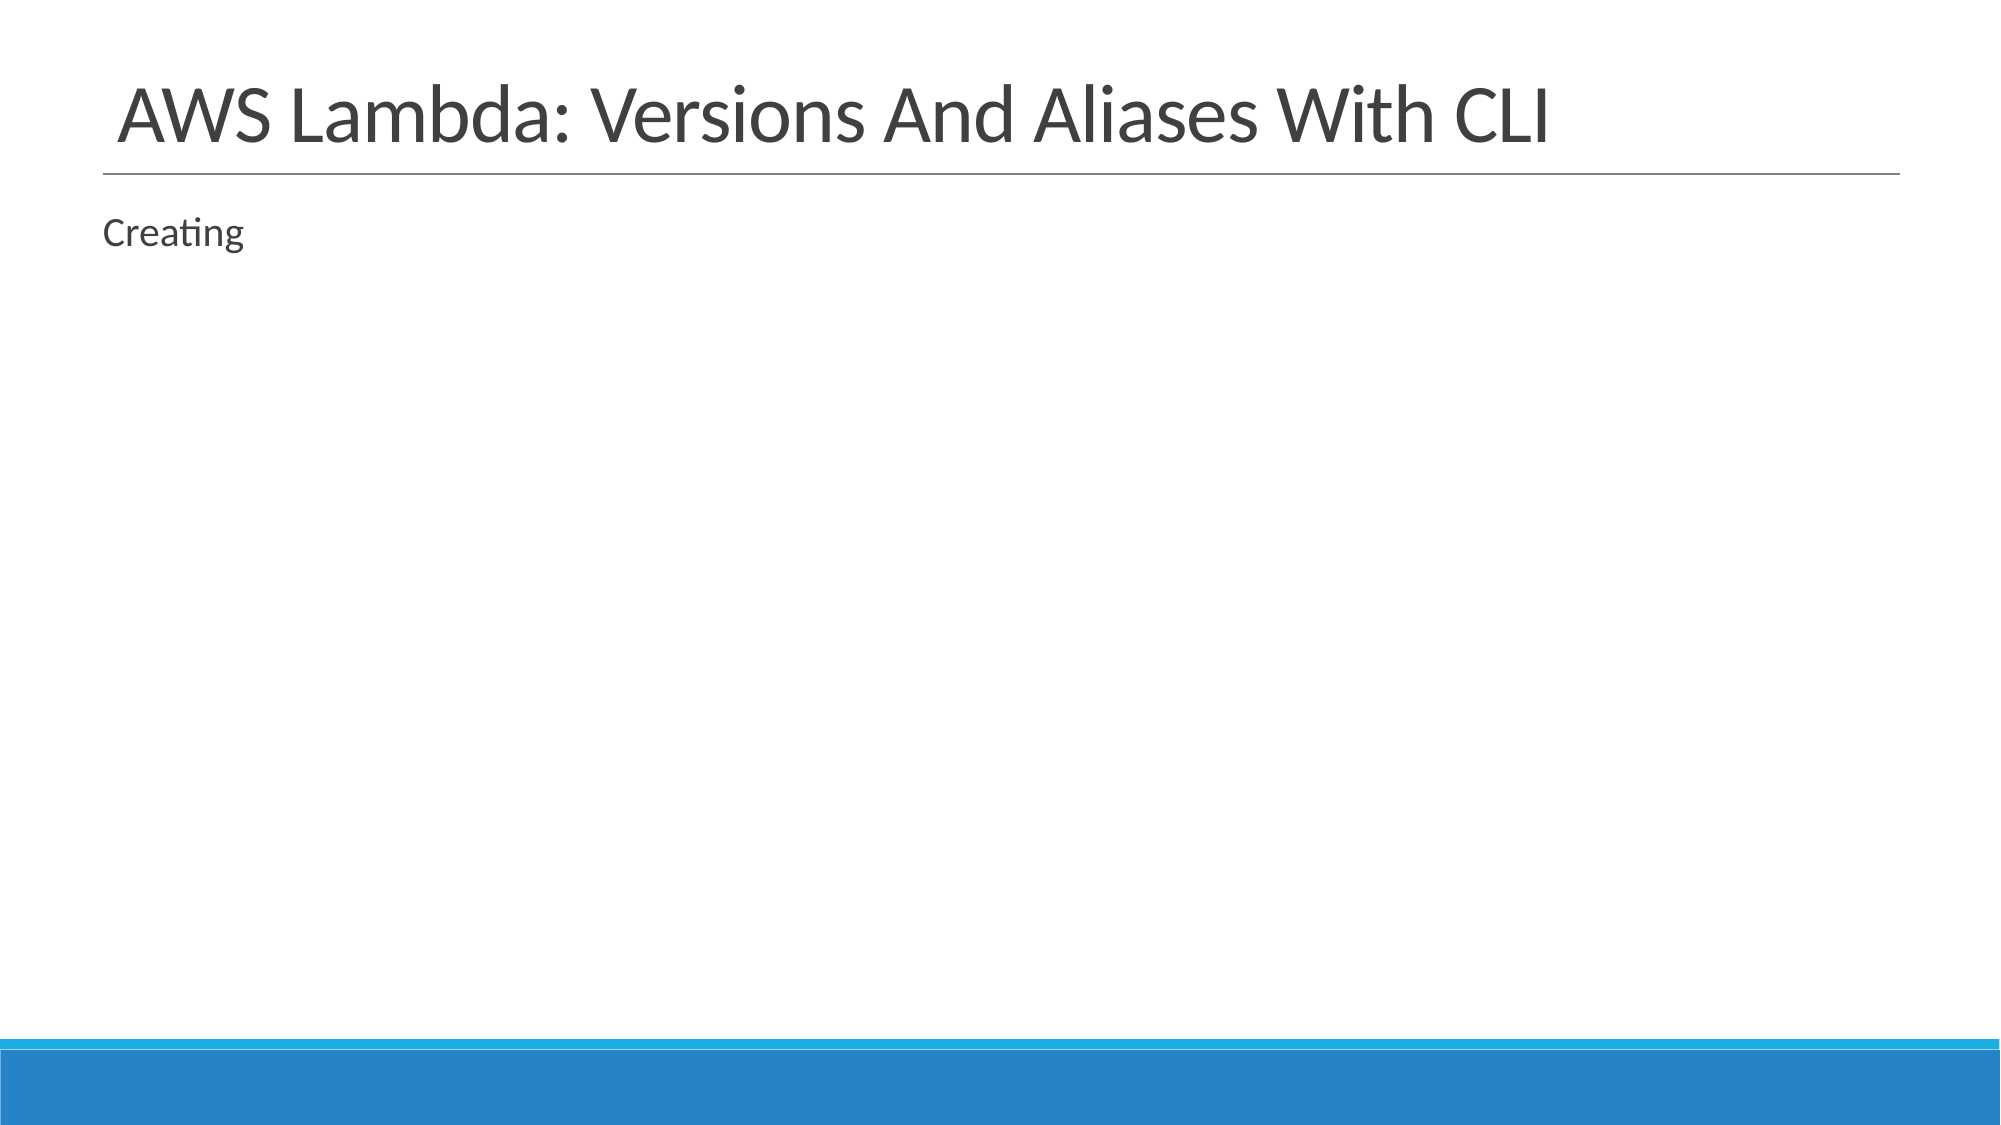

# AWS Lambda: Versions And Aliases With CLI
Creating